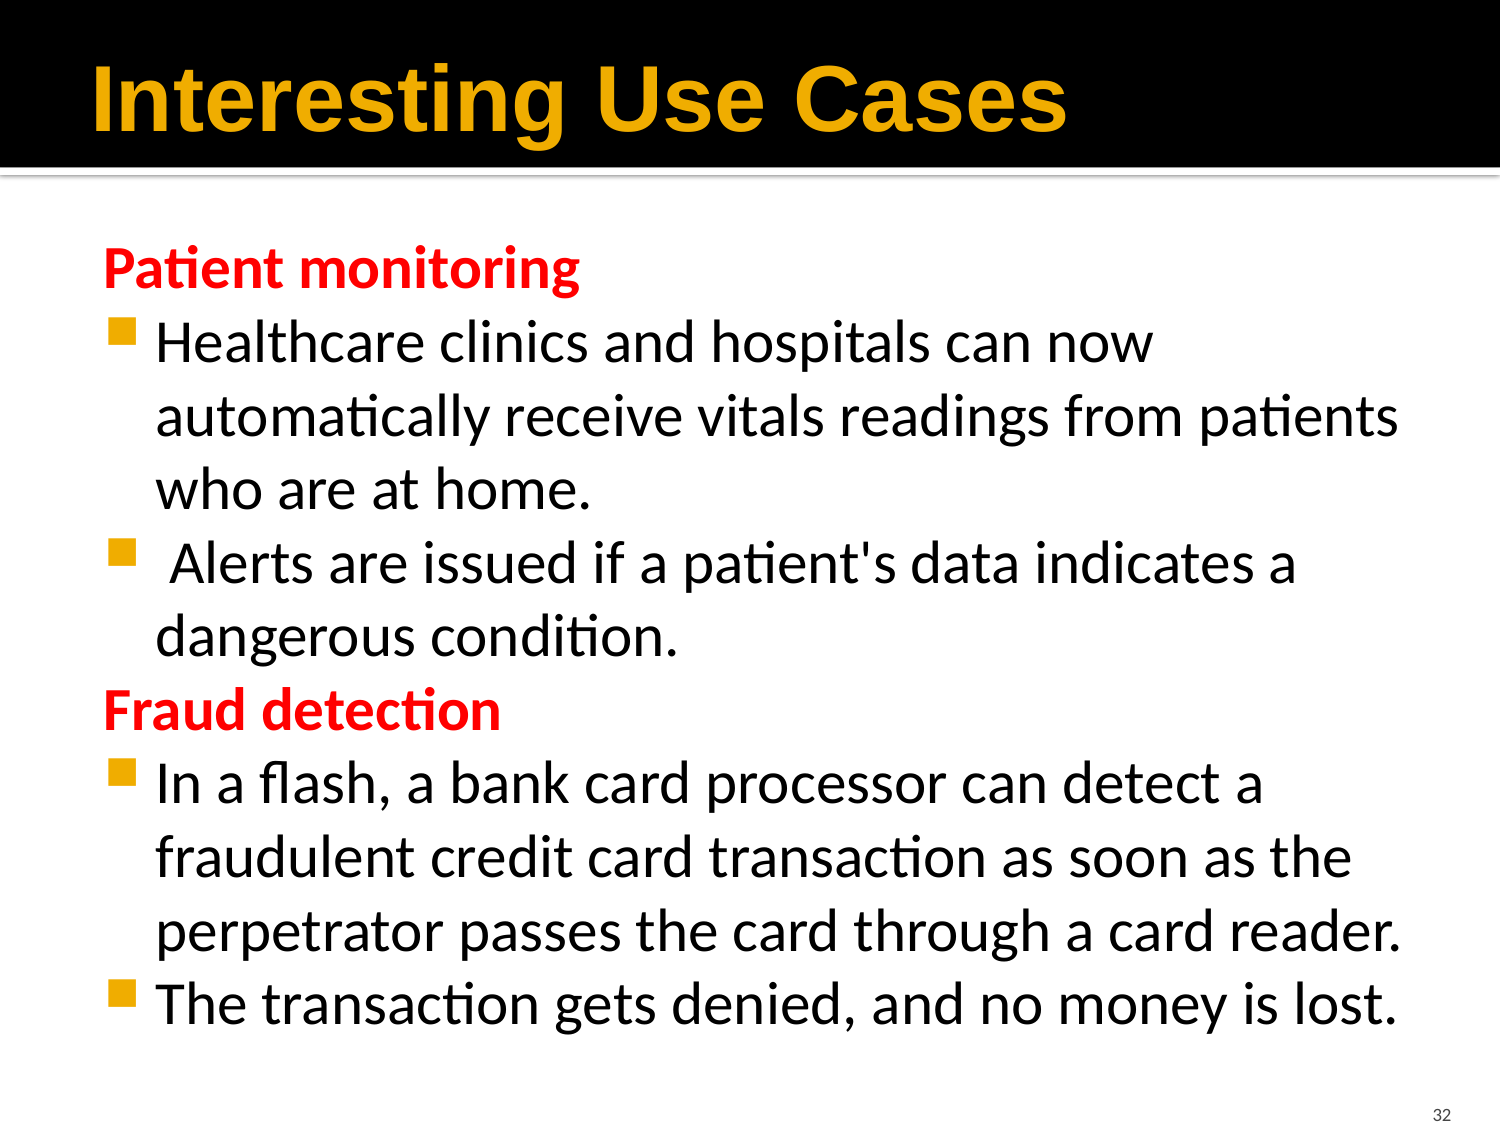

# Interesting Use Cases
Patient monitoring
Healthcare clinics and hospitals can now automatically receive vitals readings from patients who are at home.
 Alerts are issued if a patient's data indicates a dangerous condition.
Fraud detection
In a flash, a bank card processor can detect a fraudulent credit card transaction as soon as the perpetrator passes the card through a card reader.
The transaction gets denied, and no money is lost.
32